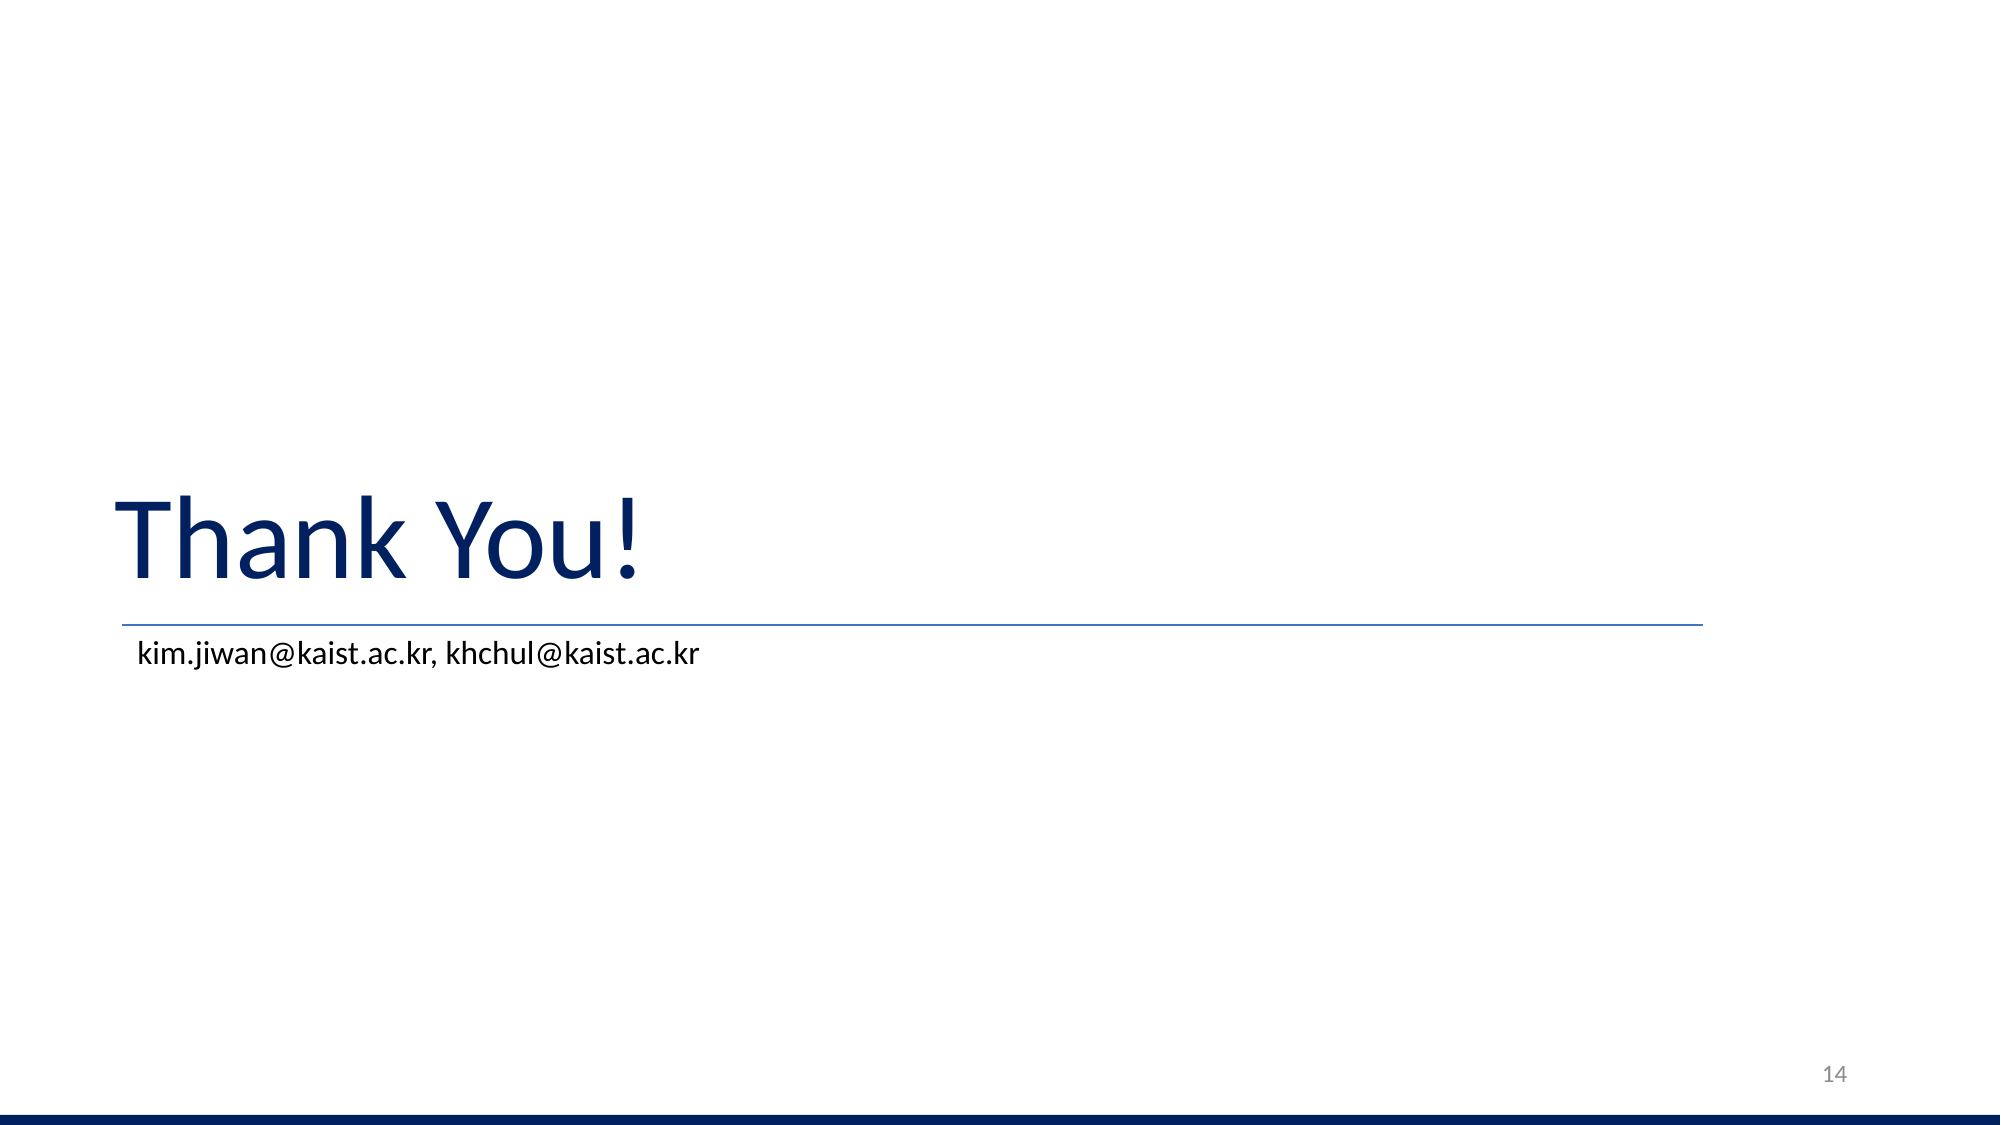

Thank You!
kim.jiwan@kaist.ac.kr, khchul@kaist.ac.kr
14
DSAIL @ KAIST